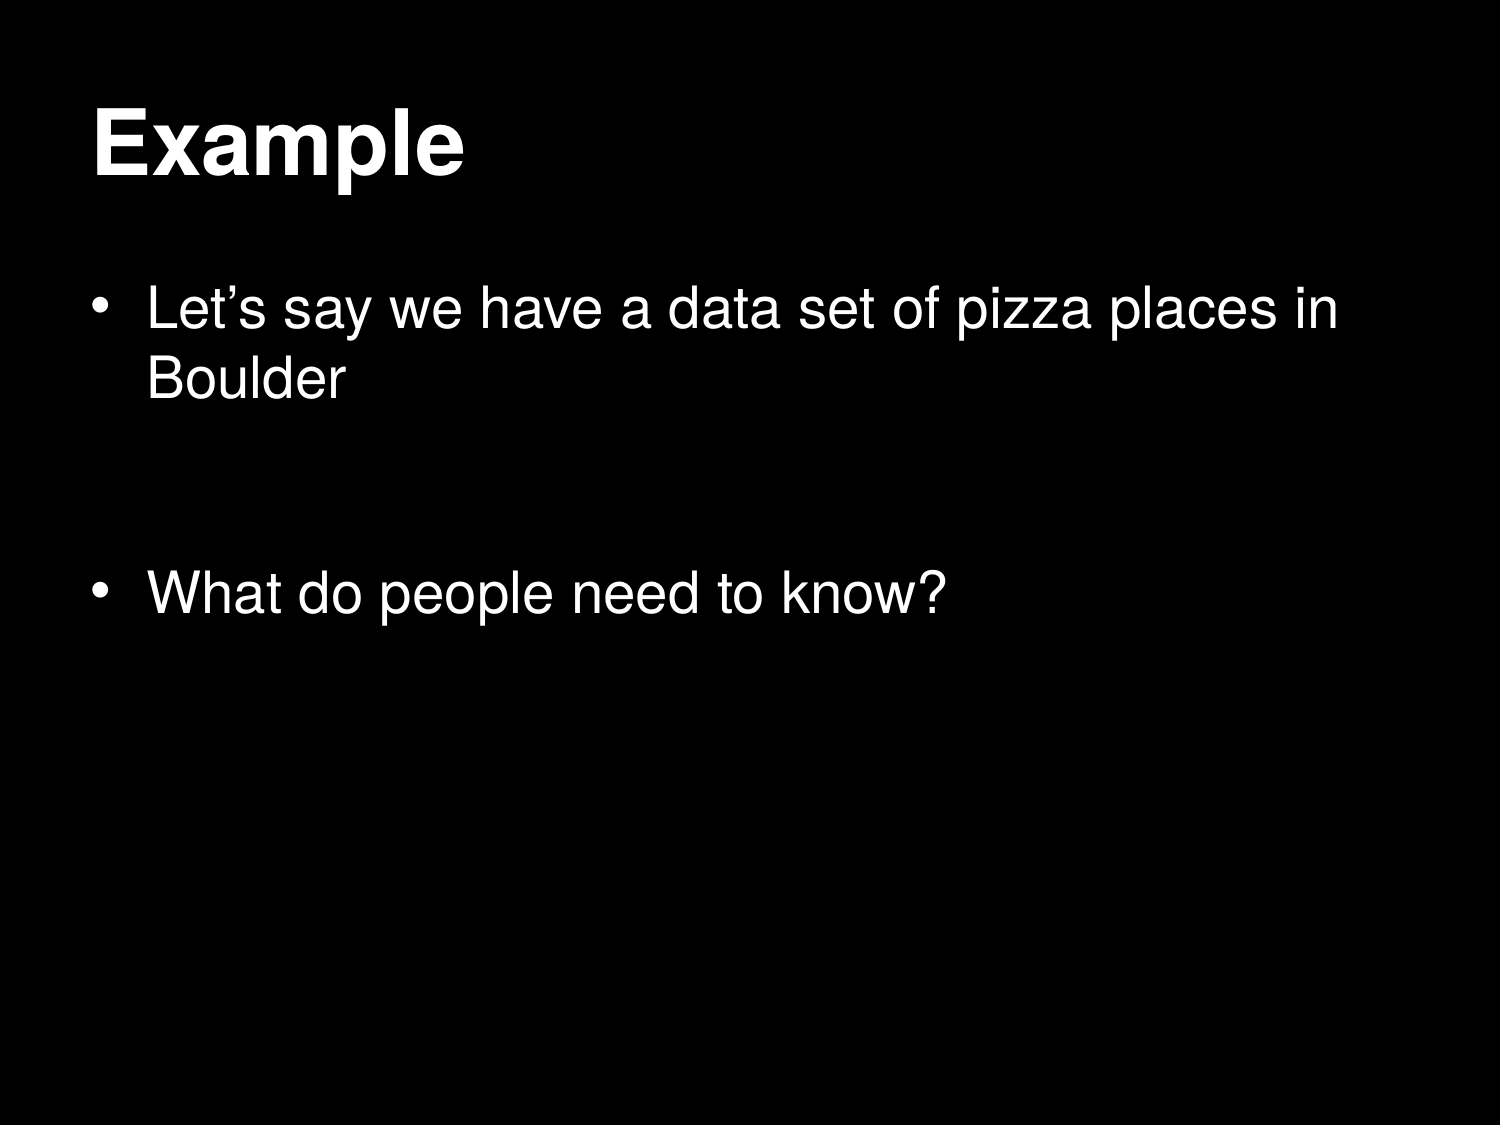

# Example
Let’s say we have a data set of pizza places in Boulder

What do people need to know?